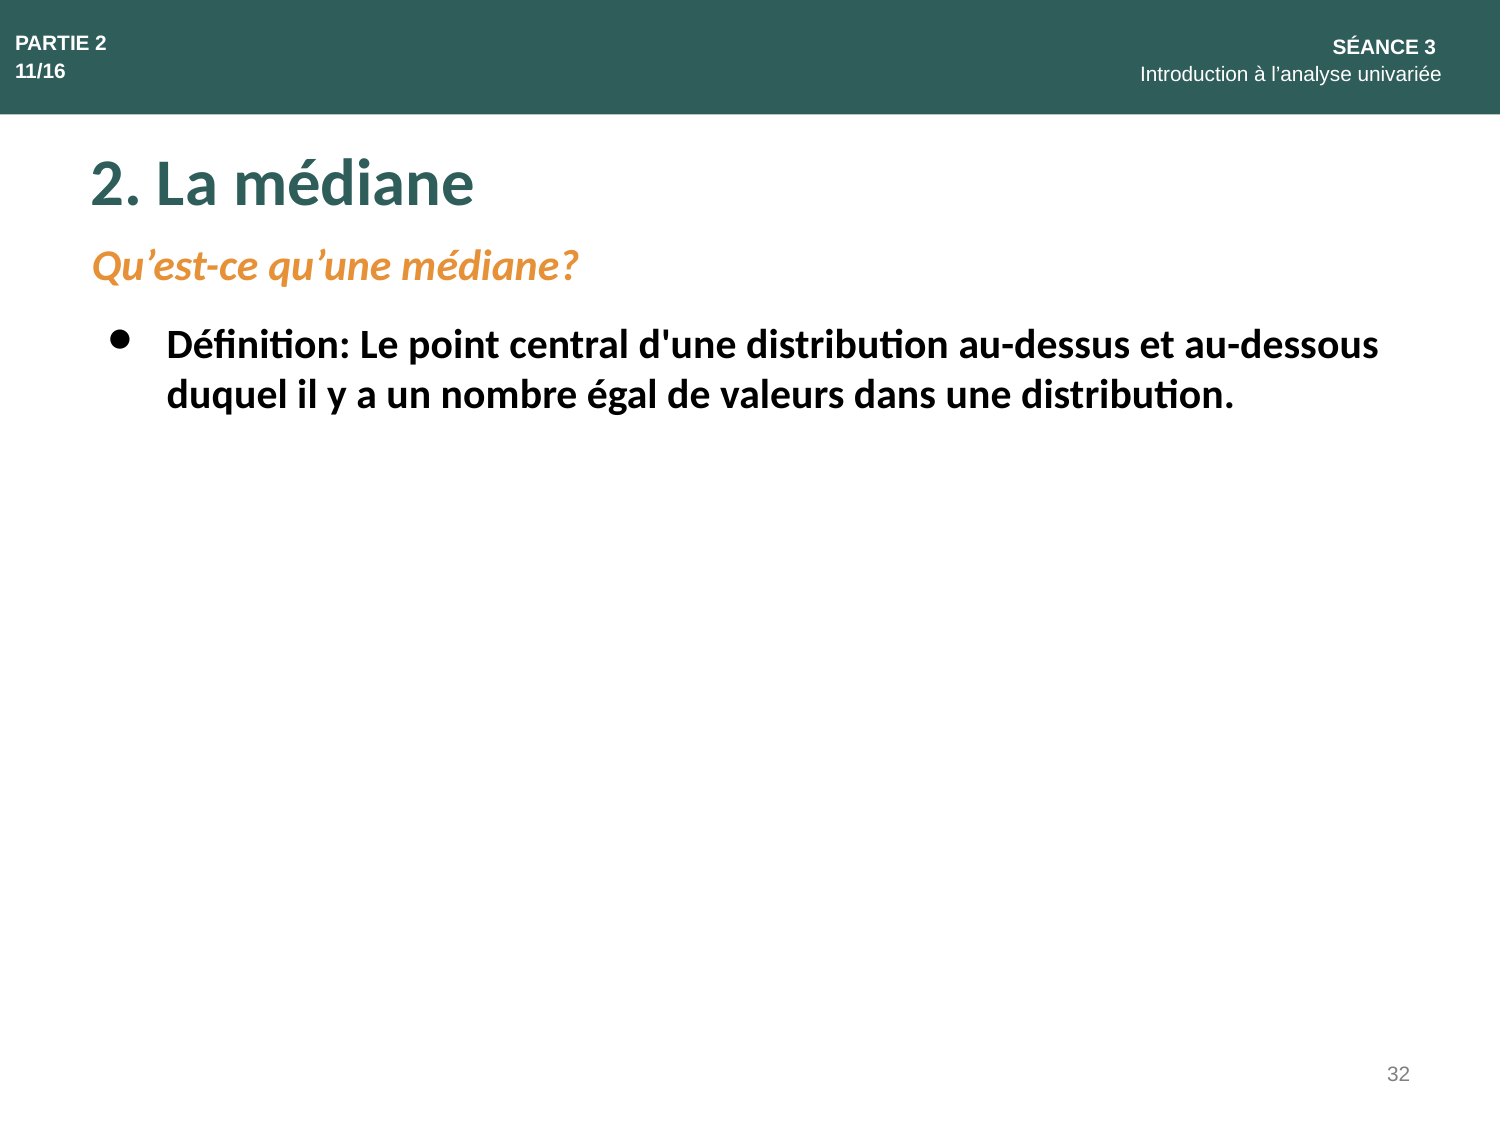

PARTIE 2
11/16

SÉANCE 3
Introduction à l’analyse univariée
2. La médiane

Qu’est-ce qu’une médiane?

Définition: Le point central d'une distribution au-dessus et au-dessous duquel il y a un nombre égal de valeurs dans une distribution.

32